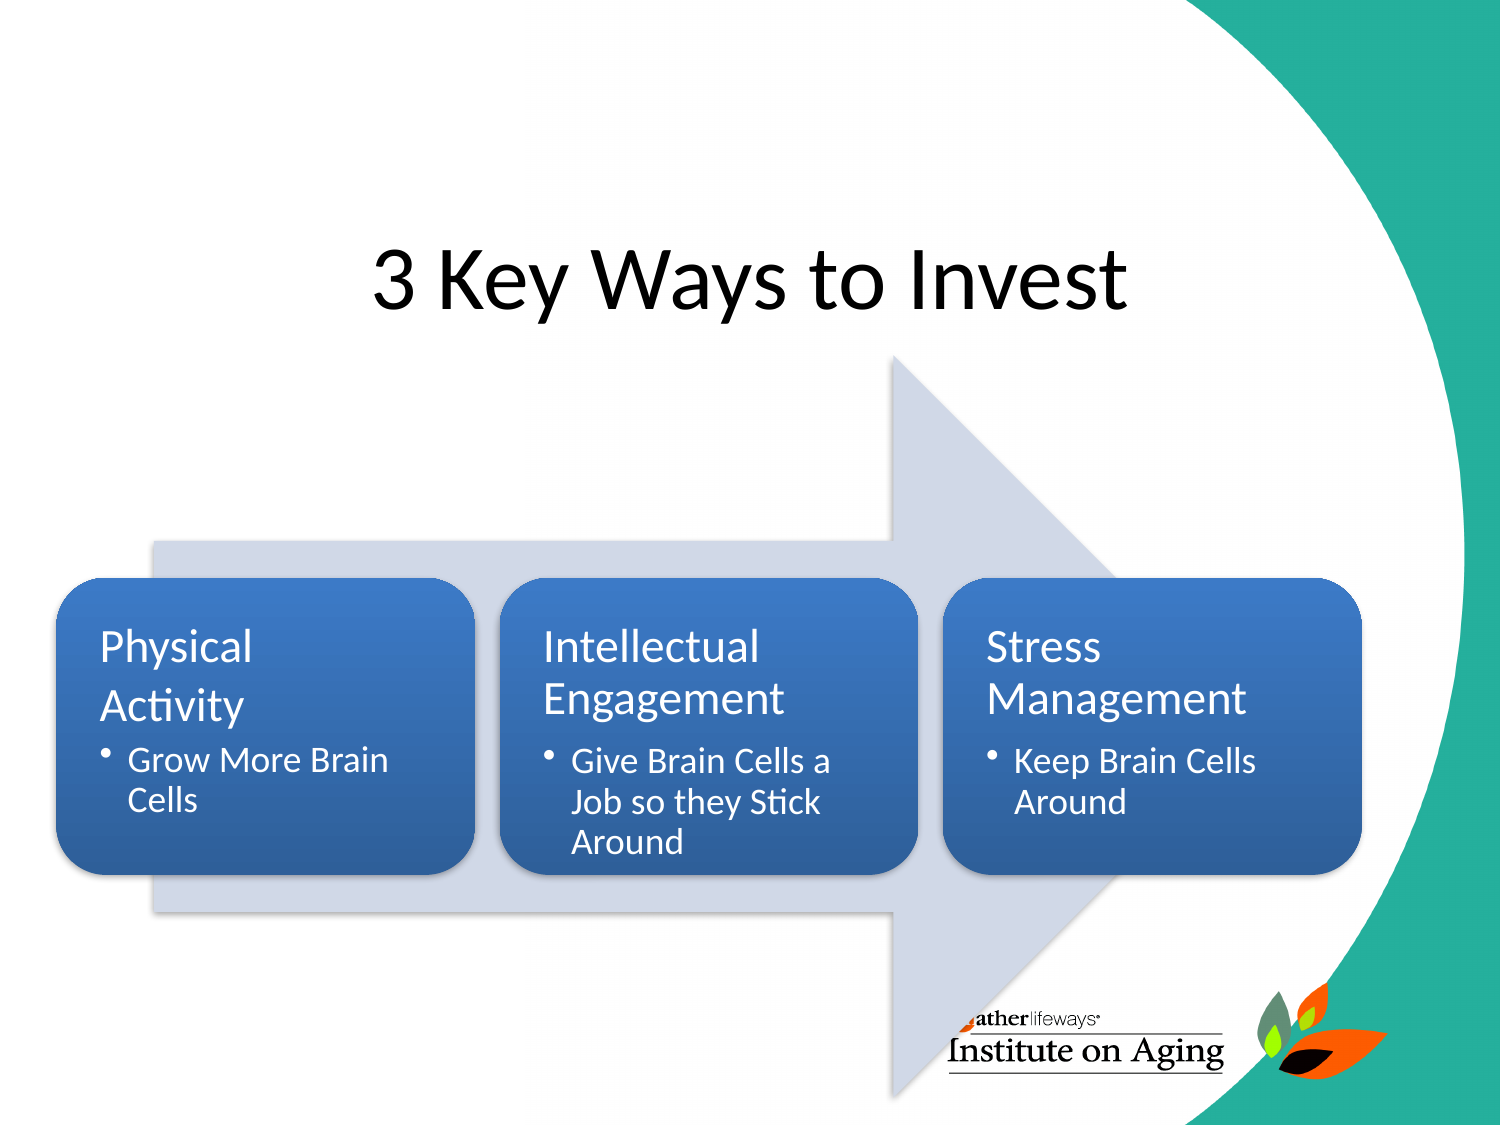

# 3 Key Ways to Invest
Physical
Activity
Grow More Brain Cells
Intellectual Engagement
Give Brain Cells a Job so they Stick Around
Stress Management
Keep Brain Cells Around